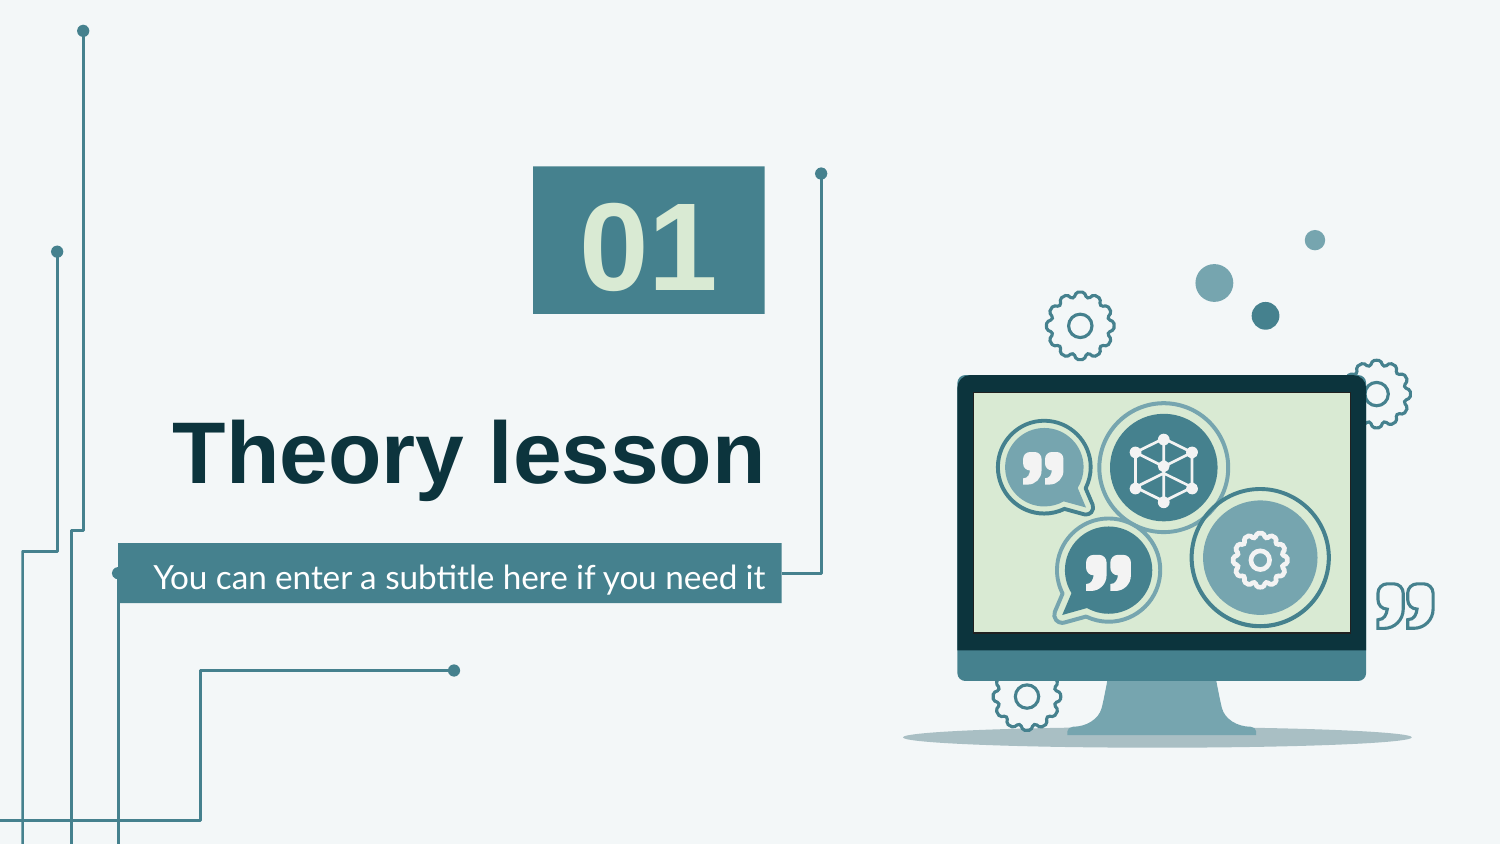

01

# Theory lesson
You can enter a subtitle here if you need it